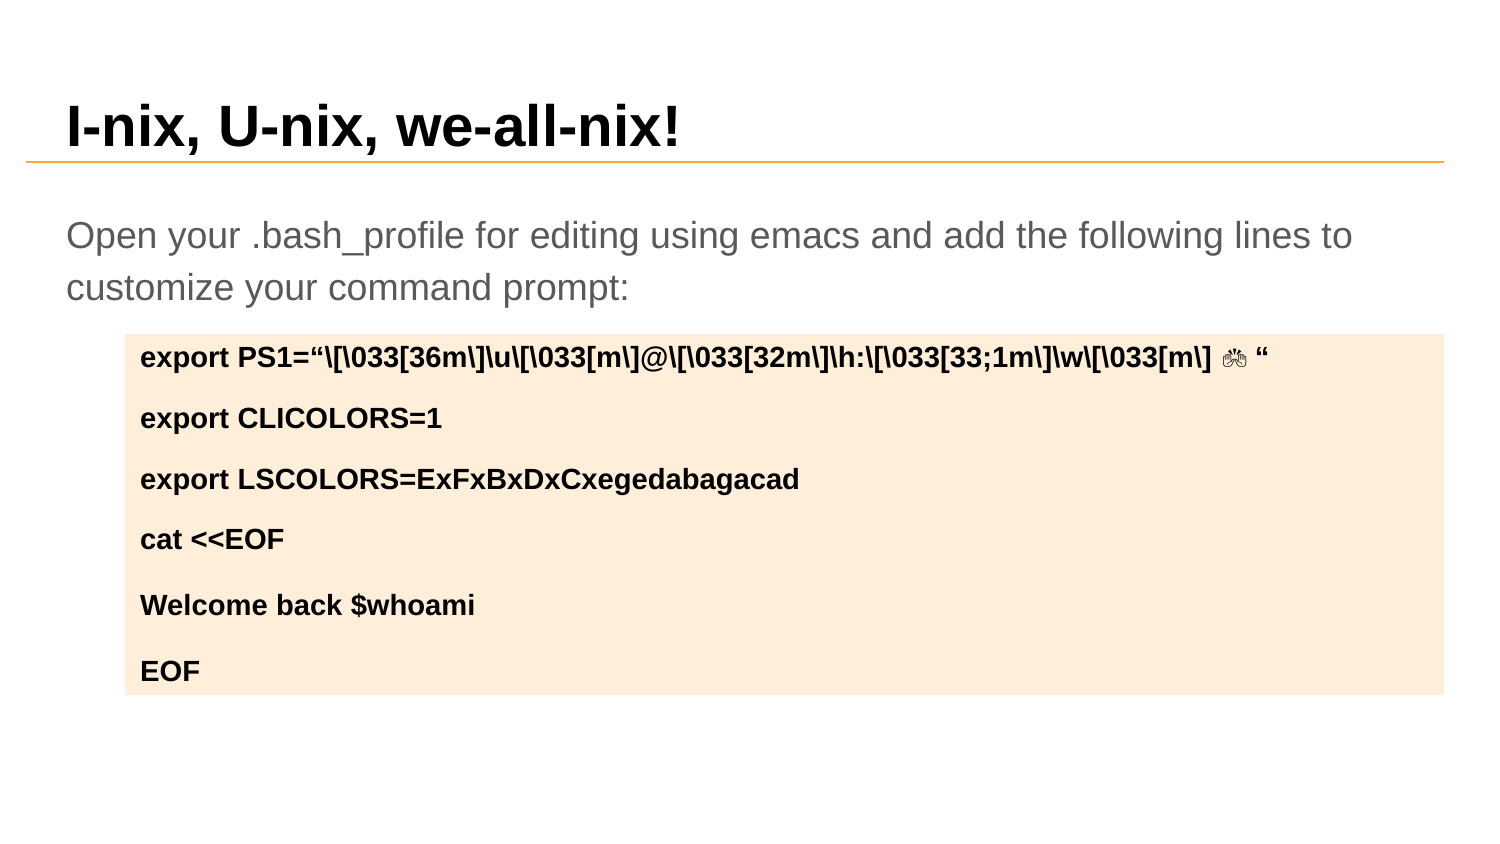

# I-nix, U-nix, we-all-nix!
Open your .bash_profile for editing using emacs and add the following lines to customize your command prompt:

| export PS1=“\[\033[36m\]\u\[\033[m\]@\[\033[32m\]\h:\[\033[33;1m\]\w\[\033[m\] 🙌 “ |
| --- |
| export CLICOLORS=1 |
| export LSCOLORS=ExFxBxDxCxegedabagacad |
| cat <<EOF Welcome back $whoami EOF |